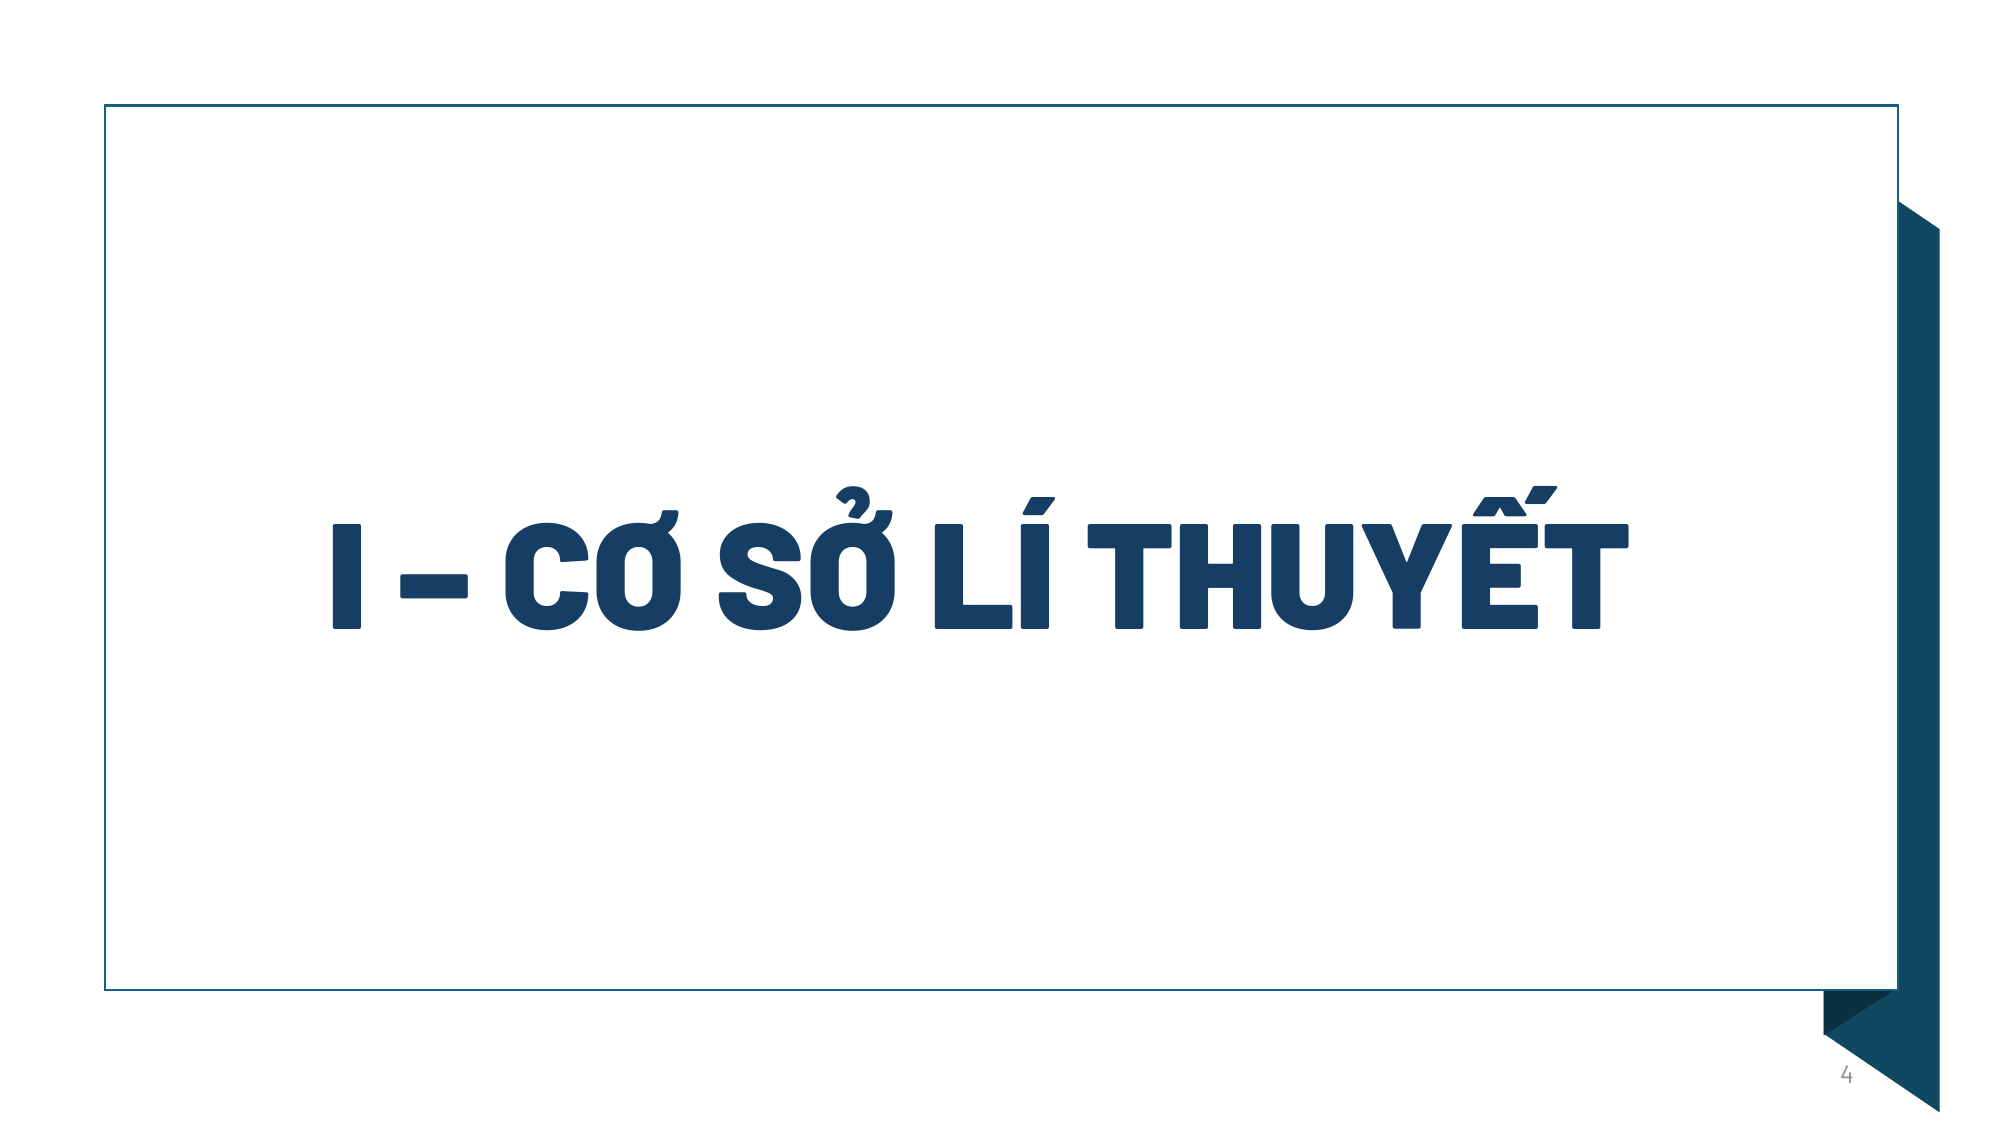

I – CƠ SỞ LÍ THUYẾT
4